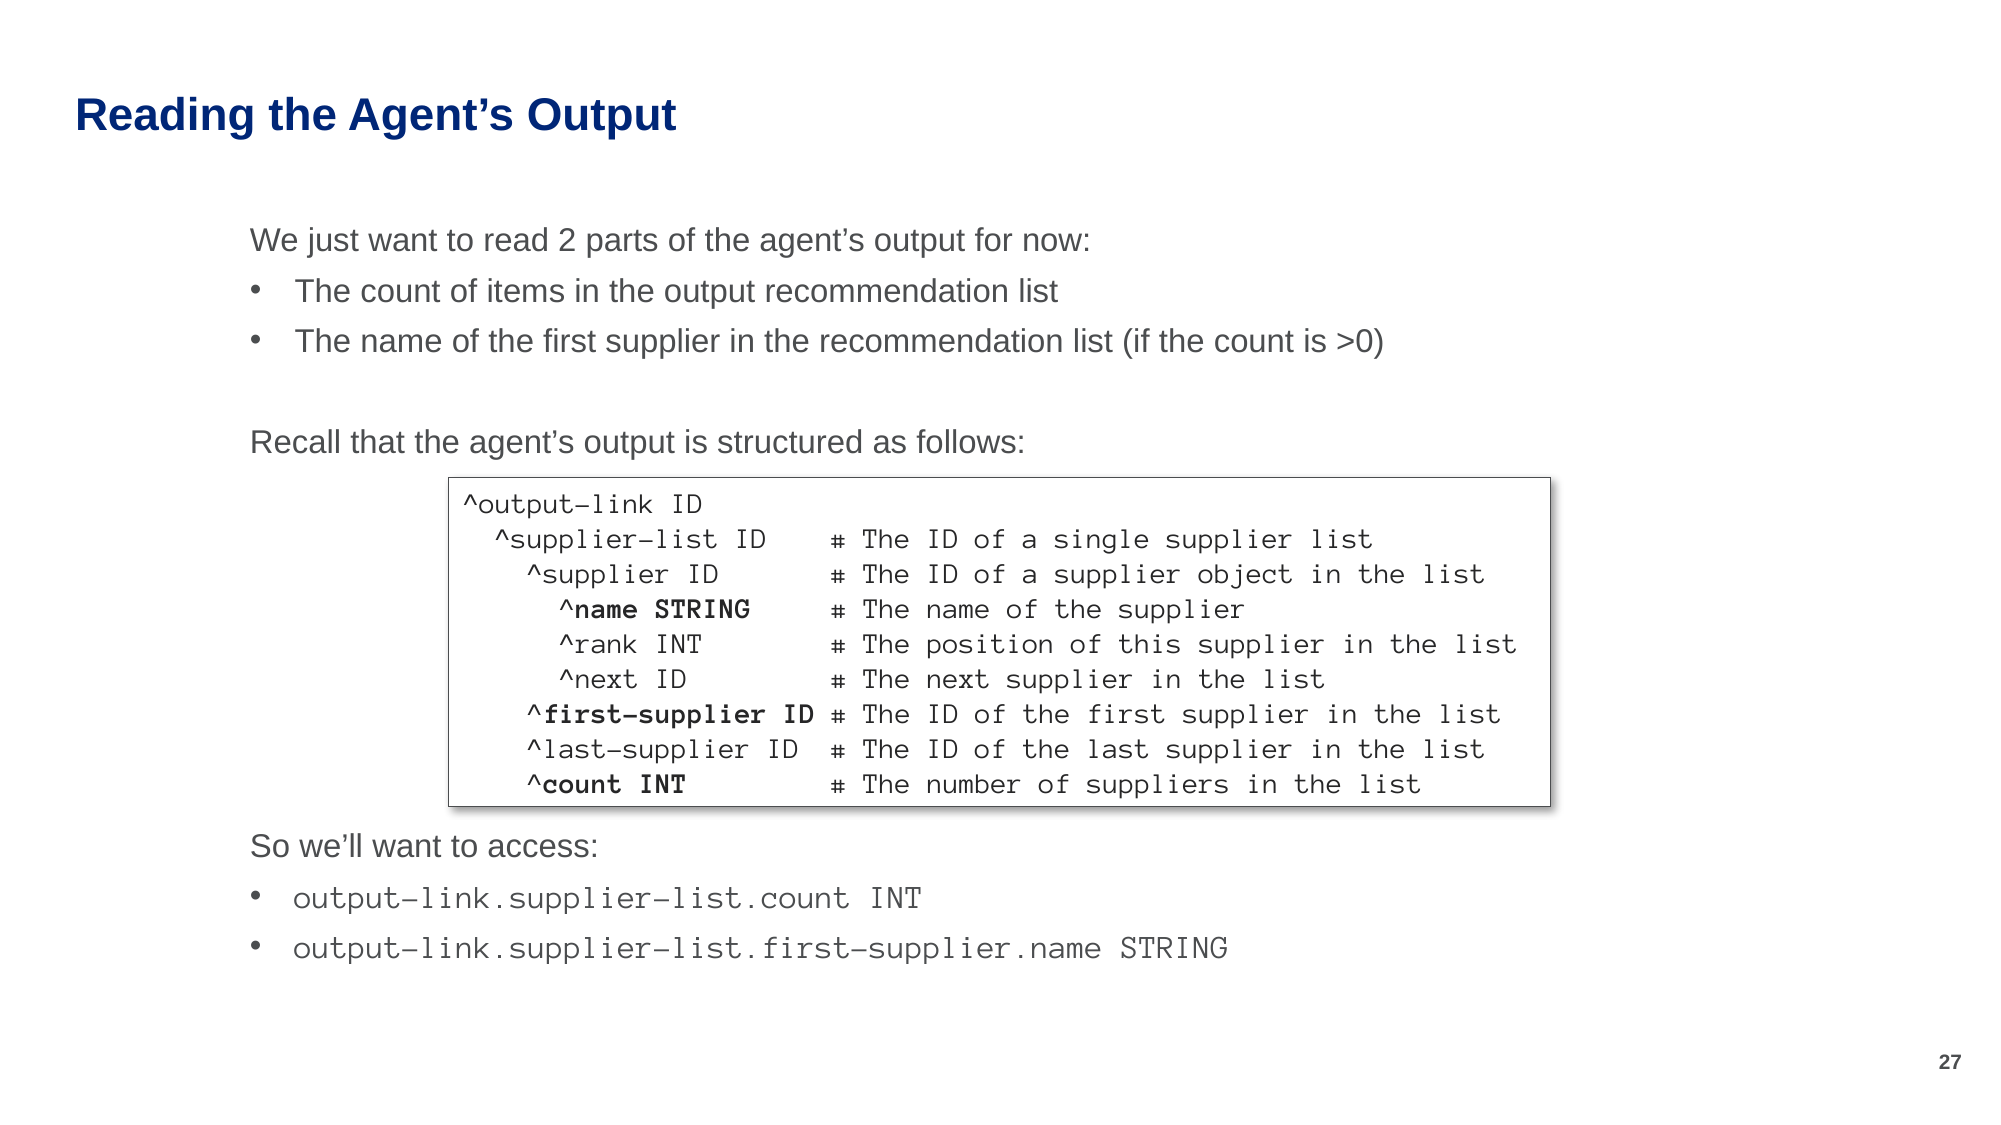

# Reading the Agent’s Output
We just want to read 2 parts of the agent’s output for now:
The count of items in the output recommendation list
The name of the first supplier in the recommendation list (if the count is >0)

Recall that the agent’s output is structured as follows:

So we’ll want to access:
output-link.supplier-list.count INT
output-link.supplier-list.first-supplier.name STRING
^output-link ID
  ^supplier-list ID    # The ID of a single supplier list
    ^supplier ID       # The ID of a supplier object in the list
      ^name STRING     # The name of the supplier
      ^rank INT        # The position of this supplier in the list
      ^next ID         # The next supplier in the list
    ^first-supplier ID # The ID of the first supplier in the list
    ^last-supplier ID  # The ID of the last supplier in the list
    ^count INT         # The number of suppliers in the list